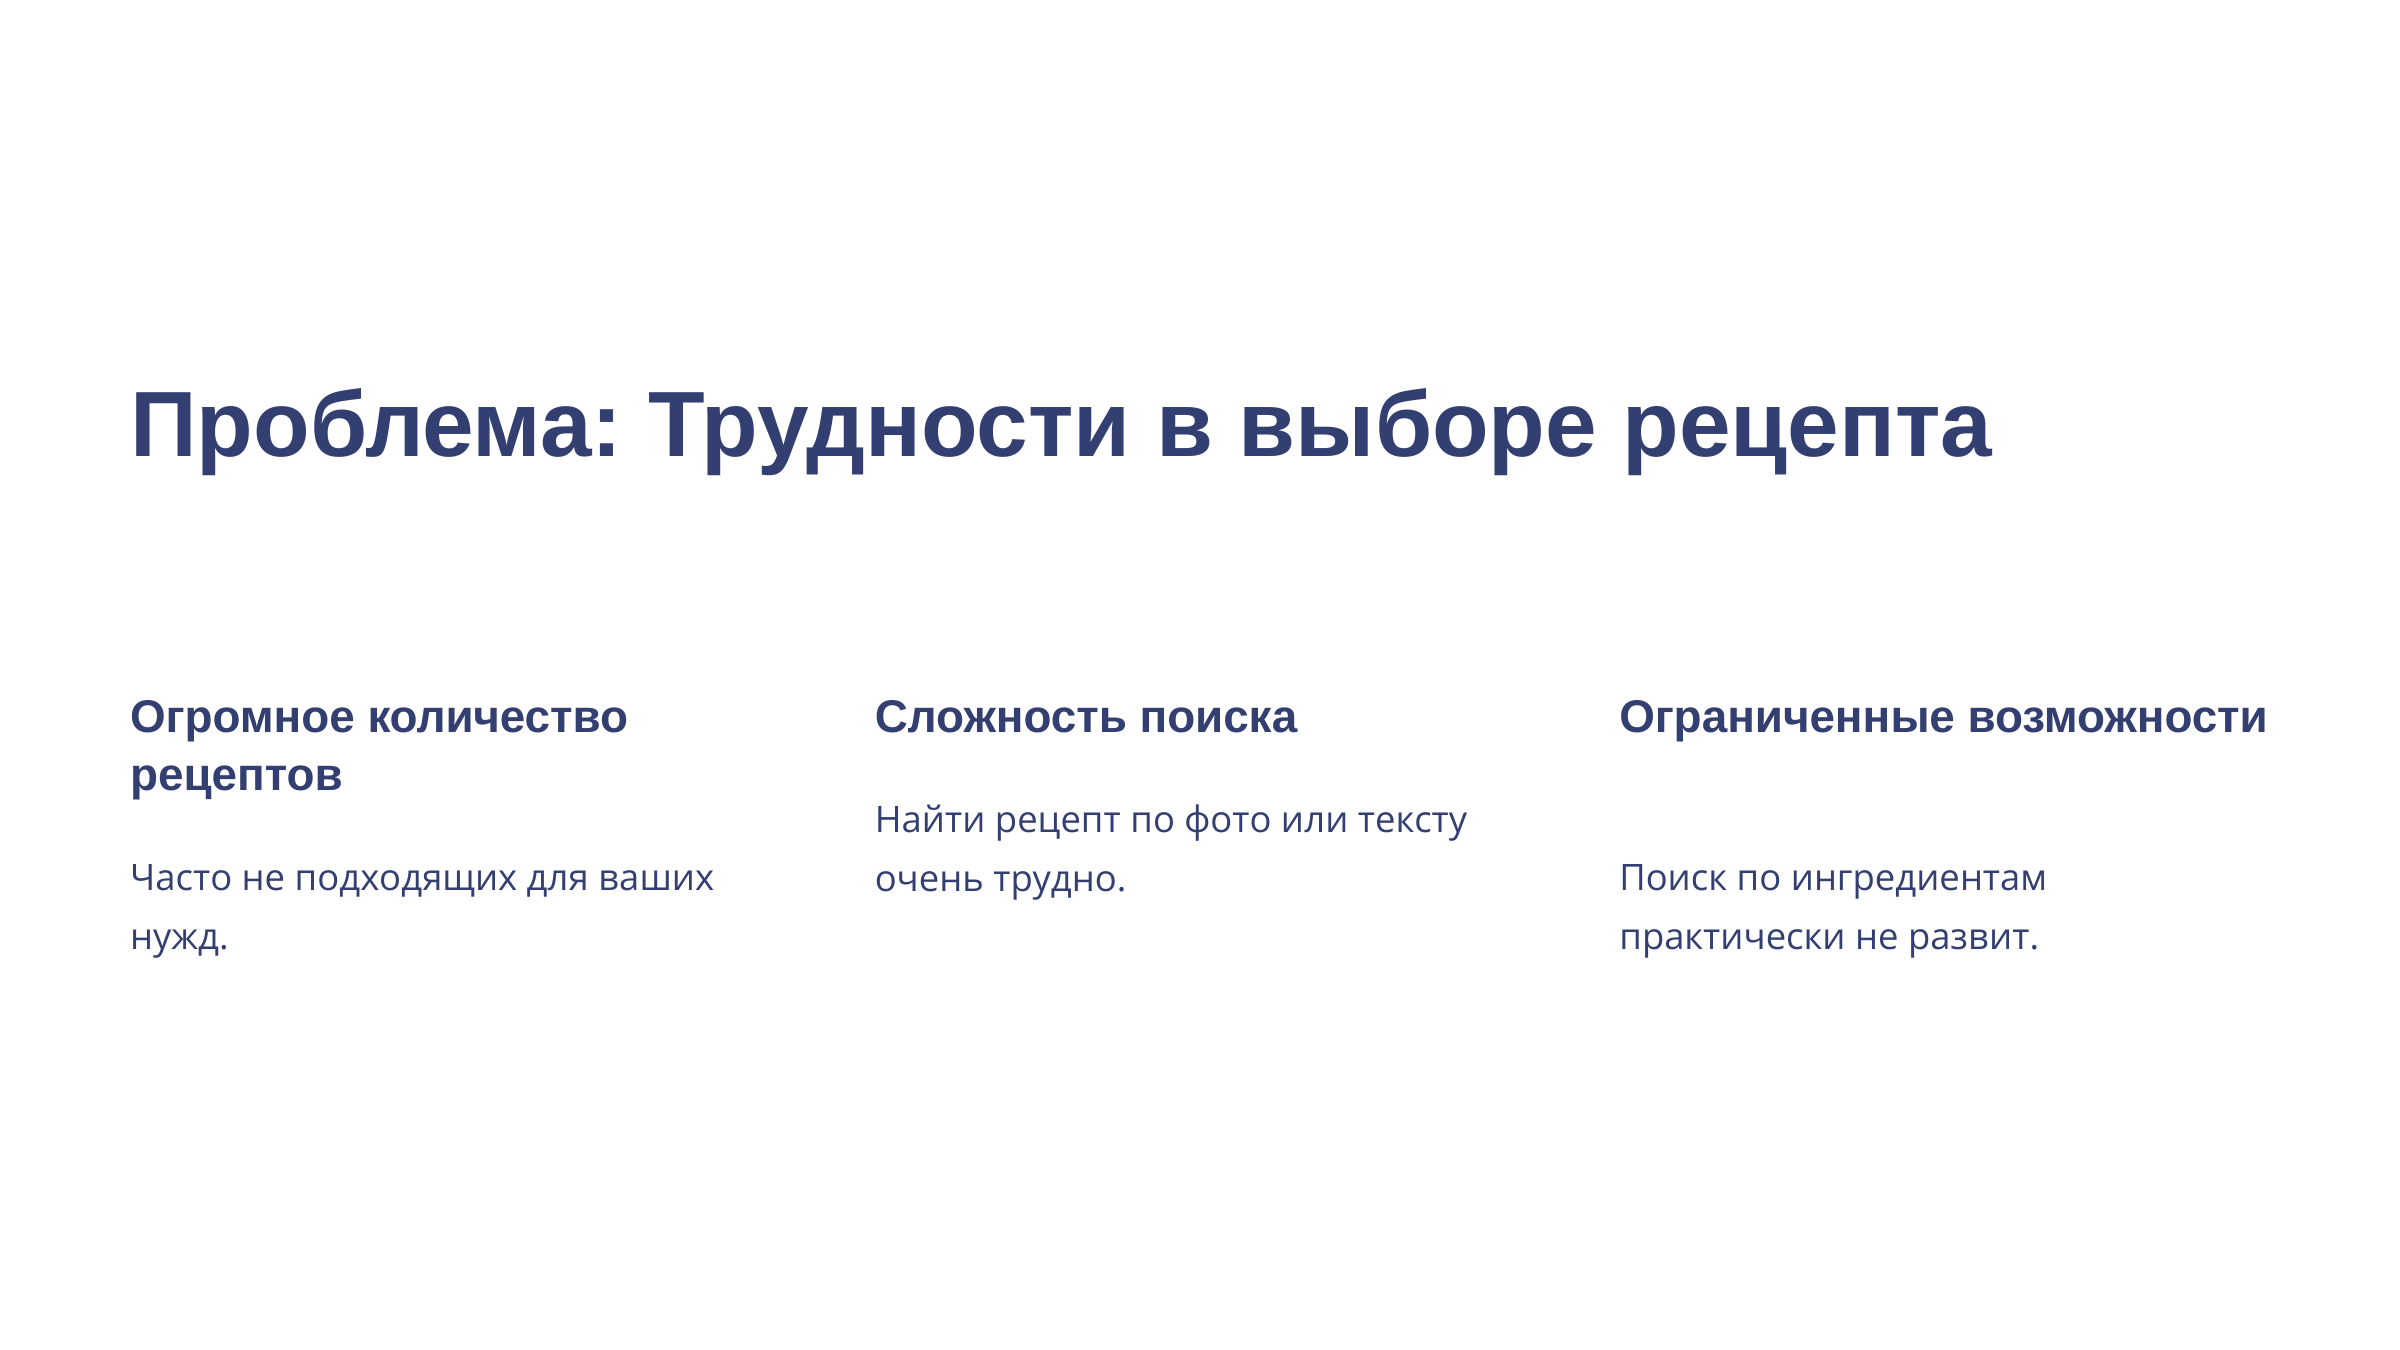

Проблема: Трудности в выборе рецепта
Огромное количество рецептов
Сложность поиска
Ограниченные возможности
Найти рецепт по фото или тексту очень трудно.
Часто не подходящих для ваших нужд.
Поиск по ингредиентам практически не развит.